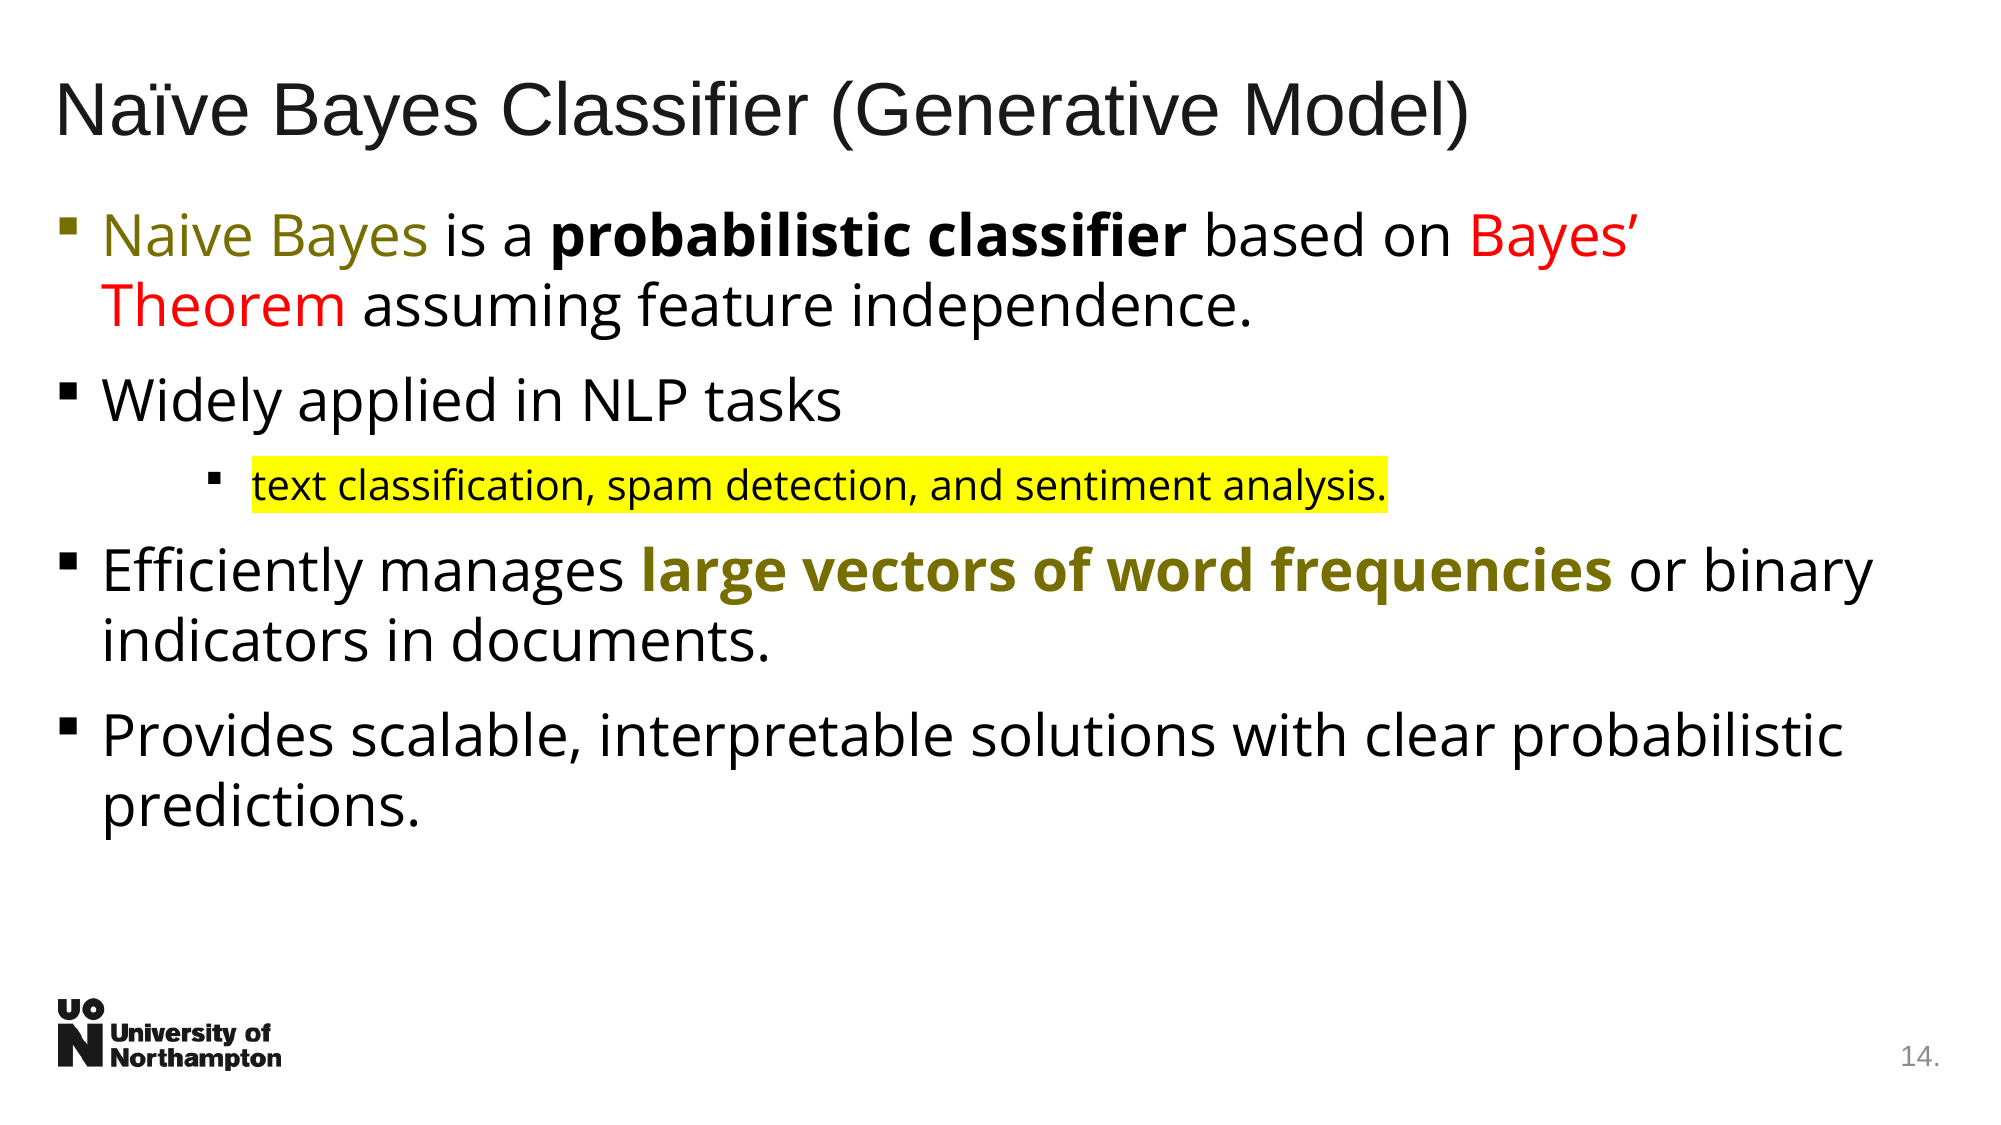

# Naïve Bayes Classifier (Generative Model)
Naive Bayes is a probabilistic classifier based on Bayes’ Theorem assuming feature independence.
Widely applied in NLP tasks
text classification, spam detection, and sentiment analysis.
Efficiently manages large vectors of word frequencies or binary indicators in documents.
Provides scalable, interpretable solutions with clear probabilistic predictions.

14.